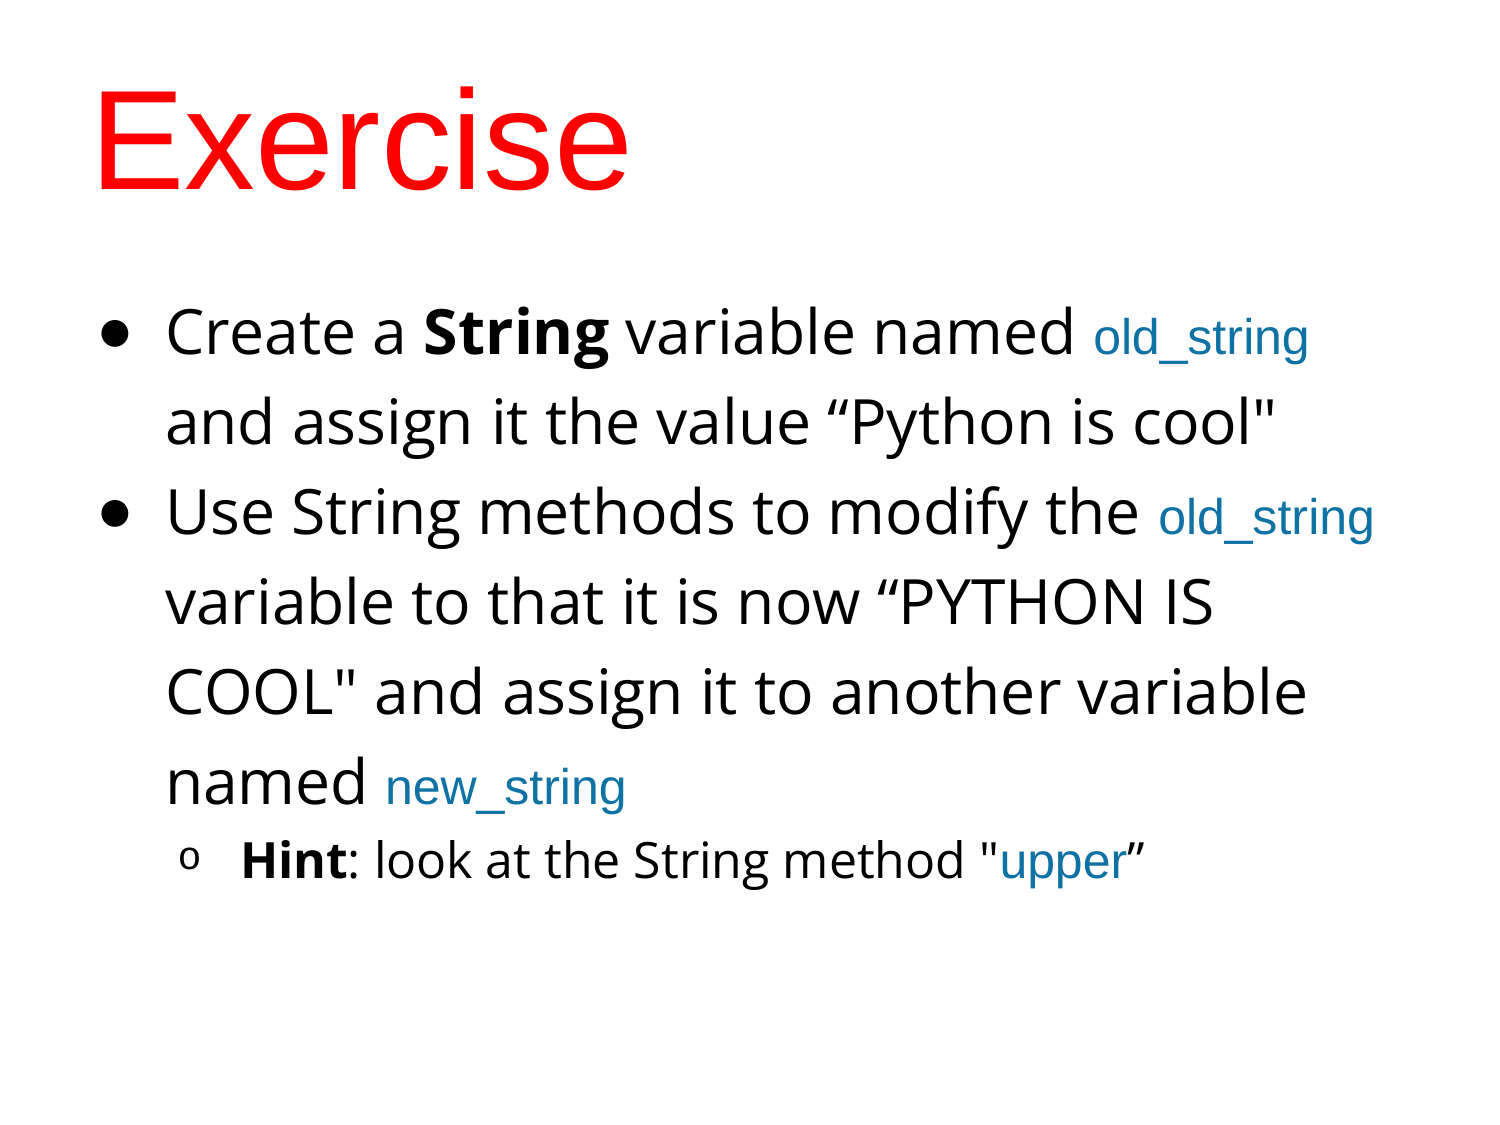

# Exercise
Create a String variable named old_string and assign it the value “Python is cool"
Use String methods to modify the old_string variable to that it is now “PYTHON IS COOL" and assign it to another variable named new_string
Hint: look at the String method "upper”